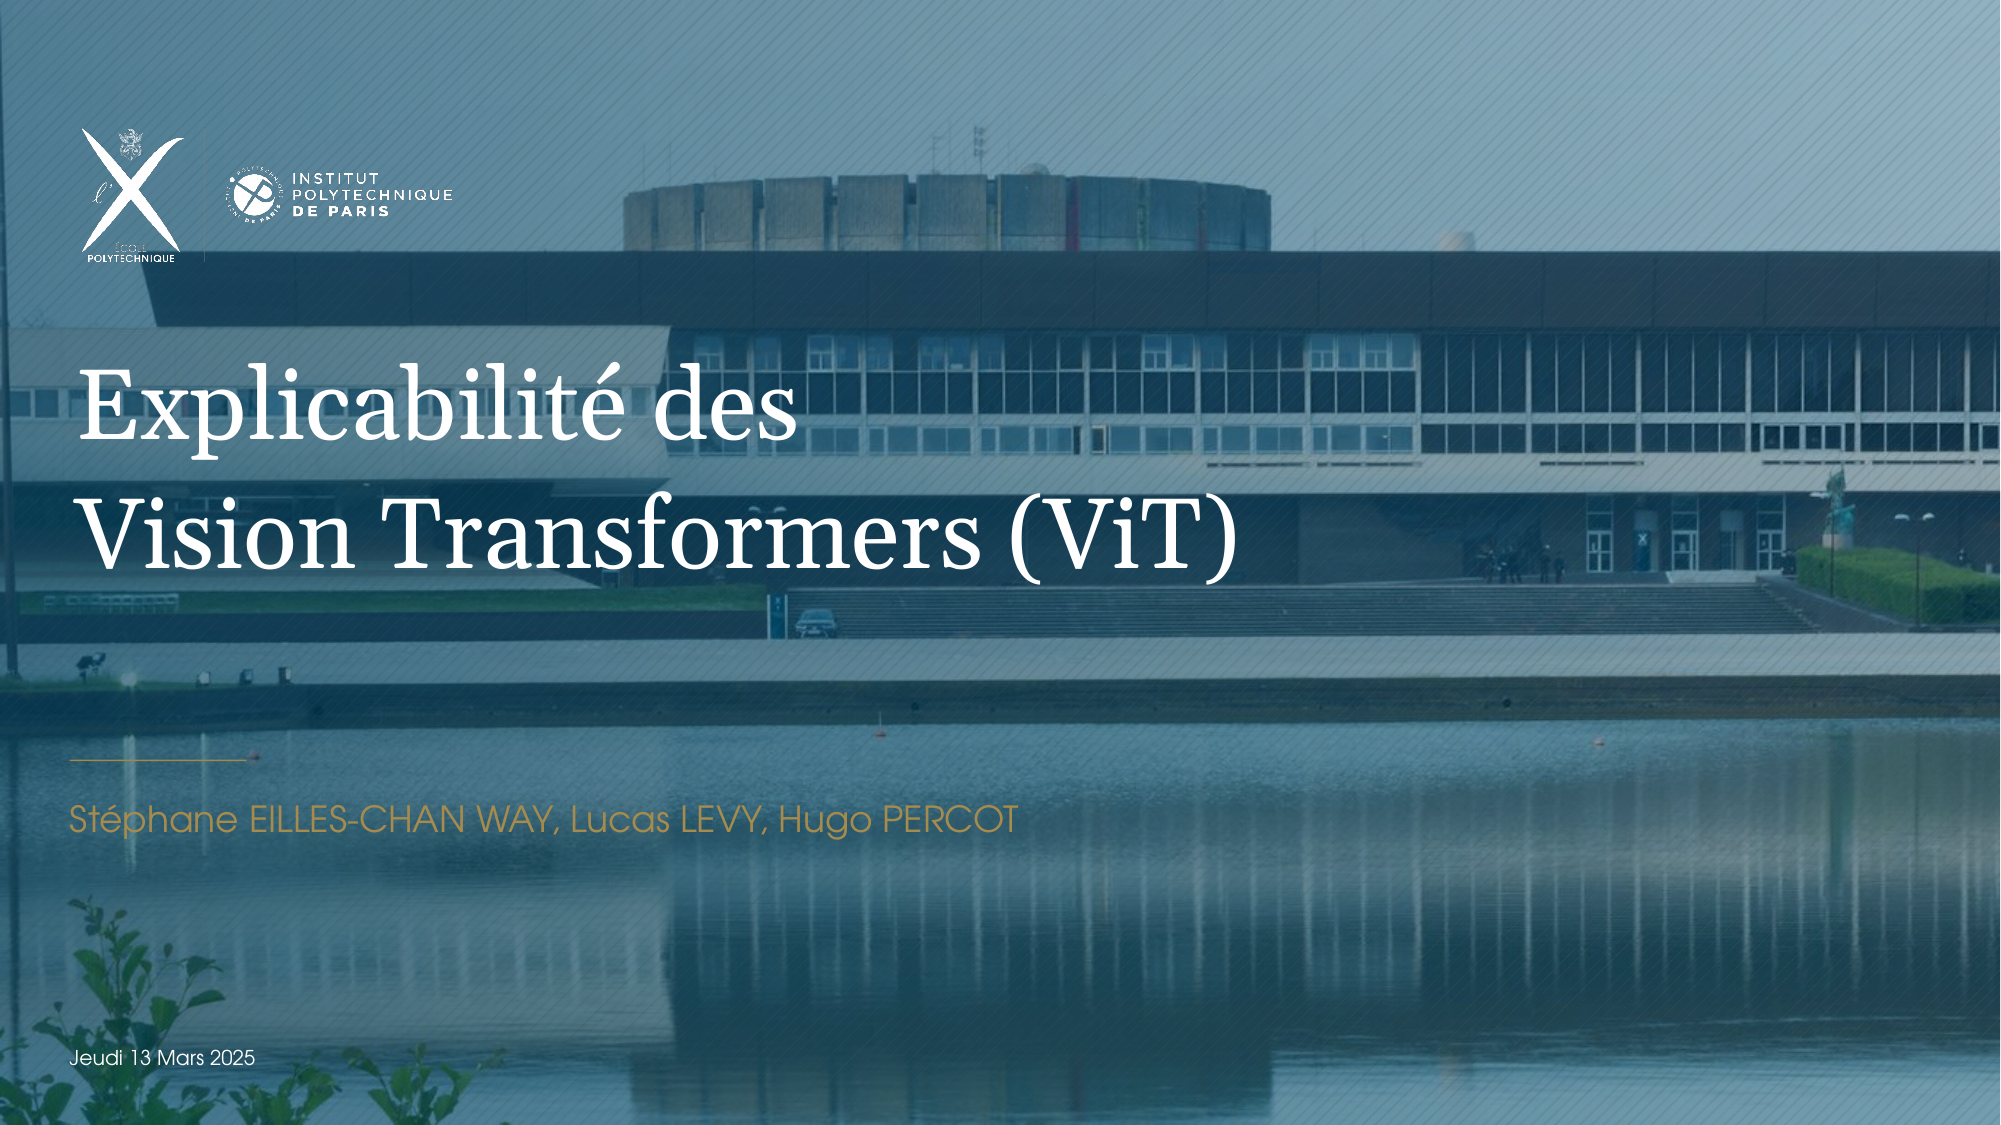

Explicabilité des
Vision Transformers (ViT)
Stéphane EILLES-CHAN WAY, Lucas LEVY, Hugo PERCOT
Jeudi 13 Mars 2025